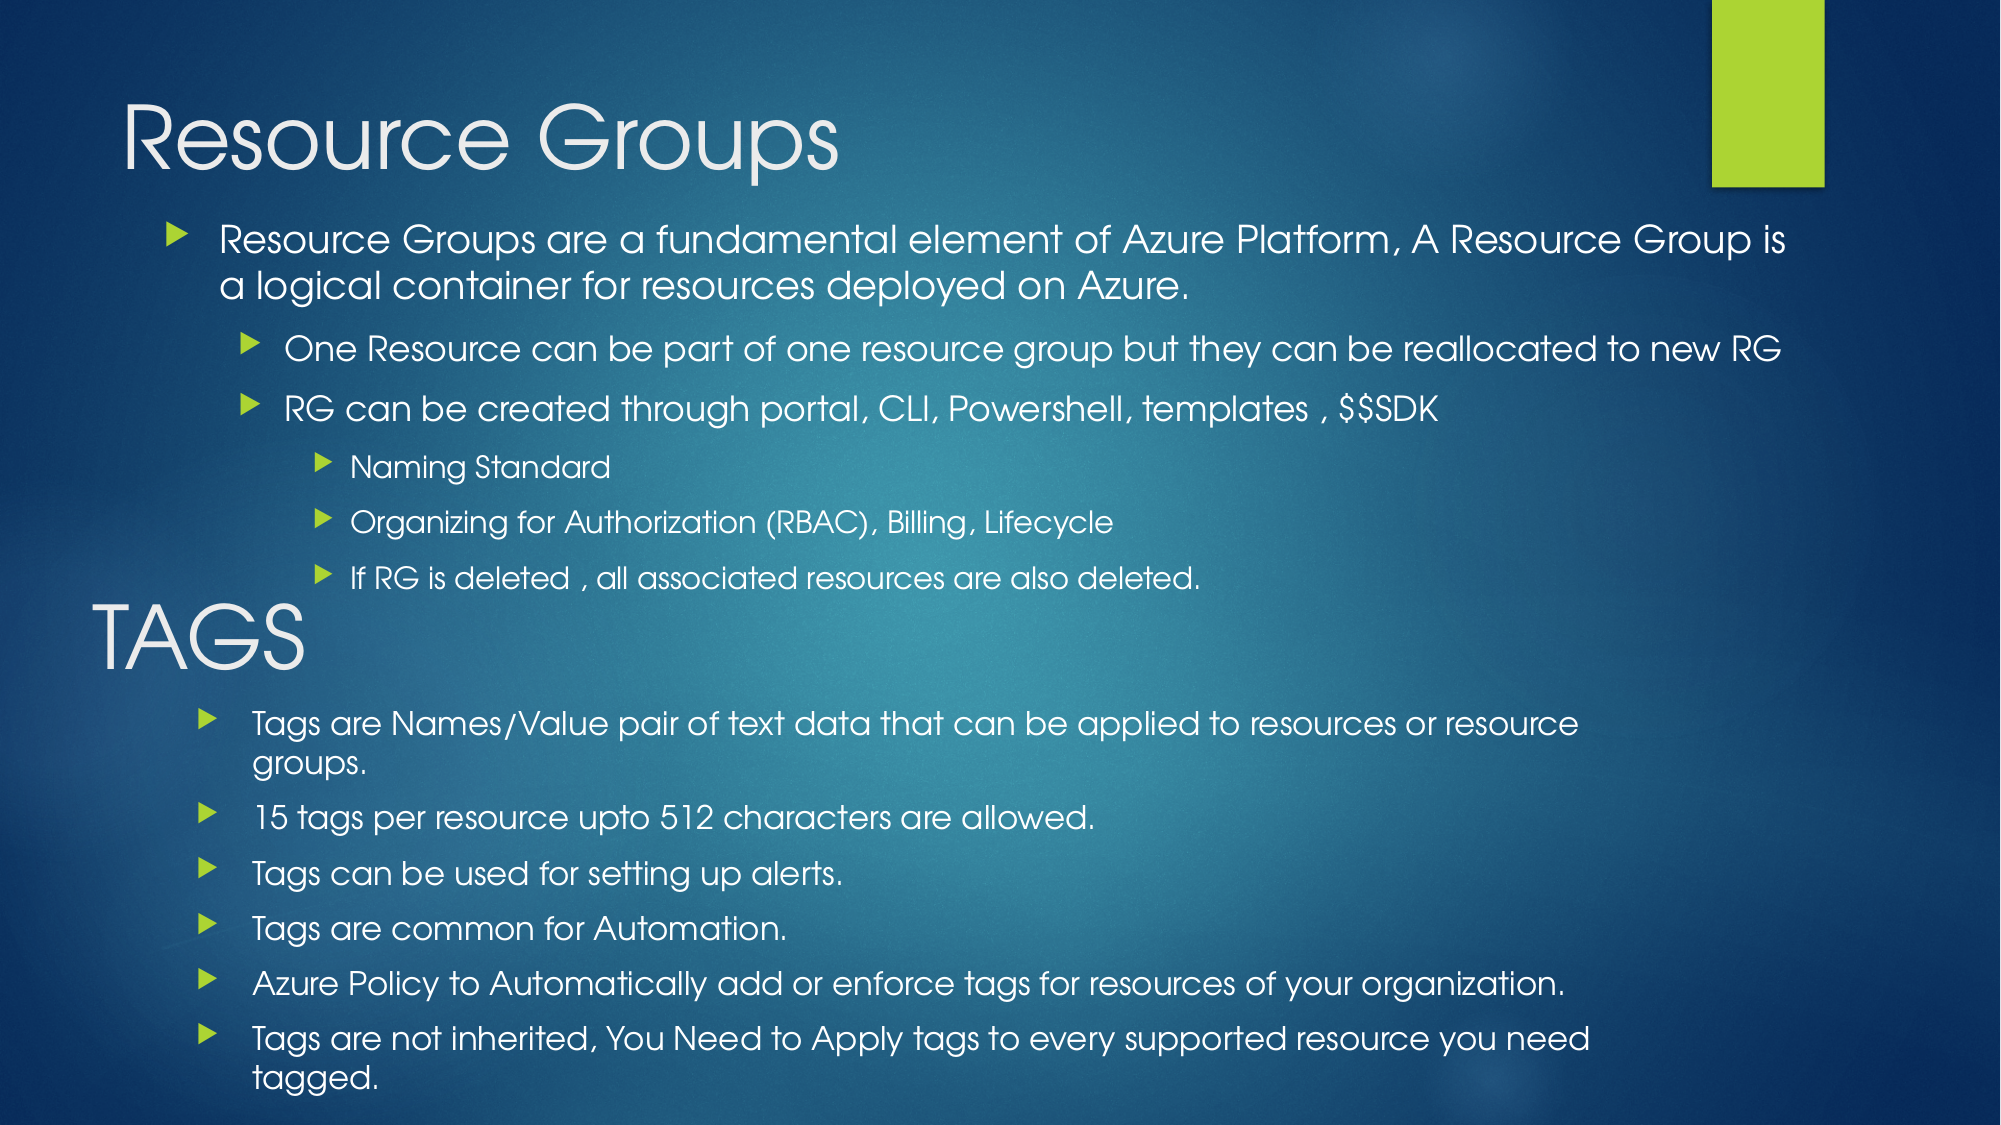

# Resource Groups
Resource Groups are a fundamental element of Azure Platform, A Resource Group is a logical container for resources deployed on Azure.
One Resource can be part of one resource group but they can be reallocated to new RG
RG can be created through portal, CLI, Powershell, templates , $$SDK
Naming Standard
Organizing for Authorization (RBAC), Billing, Lifecycle
If RG is deleted , all associated resources are also deleted.

TAGS

Tags are Names/Value pair of text data that can be applied to resources or resource groups.
15 tags per resource upto 512 characters are allowed.
Tags can be used for setting up alerts.
Tags are common for Automation.
Azure Policy to Automatically add or enforce tags for resources of your organization.
Tags are not inherited, You Need to Apply tags to every supported resource you need tagged.